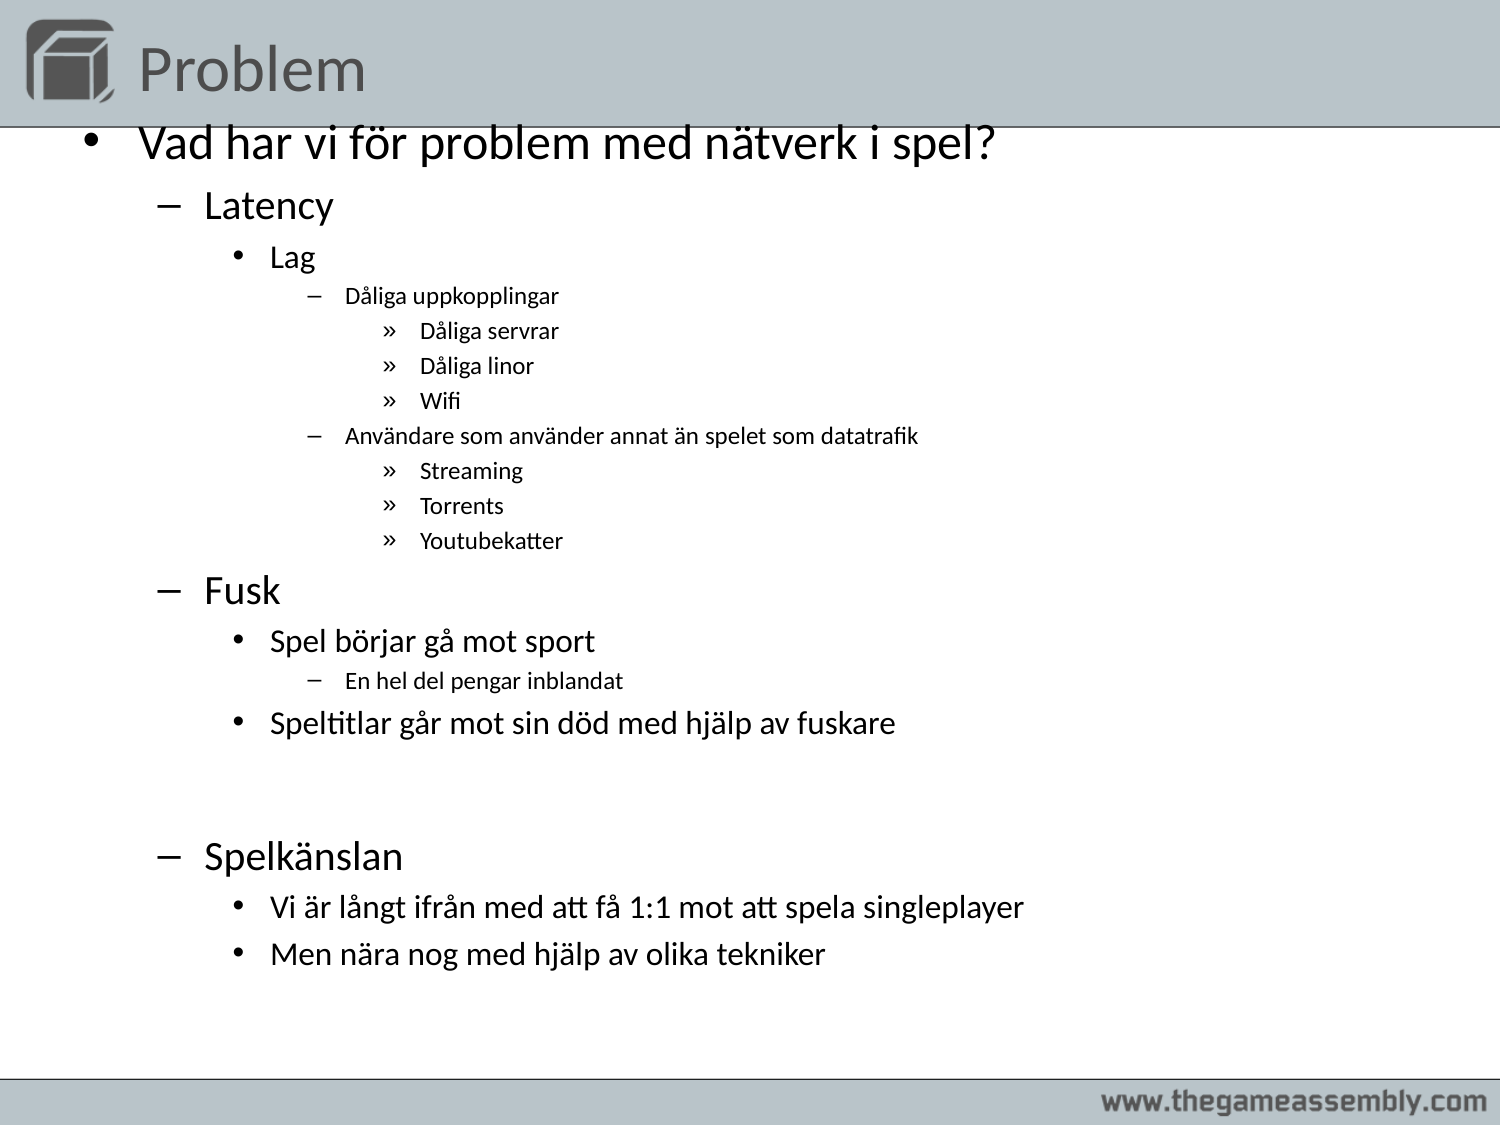

# Problem
Vad har vi för problem med nätverk i spel?
Latency
Lag
Dåliga uppkopplingar
Dåliga servrar
Dåliga linor
Wifi
Användare som använder annat än spelet som datatrafik
Streaming
Torrents
Youtubekatter
Fusk
Spel börjar gå mot sport
En hel del pengar inblandat
Speltitlar går mot sin död med hjälp av fuskare

Spelkänslan
Vi är långt ifrån med att få 1:1 mot att spela singleplayer
Men nära nog med hjälp av olika tekniker